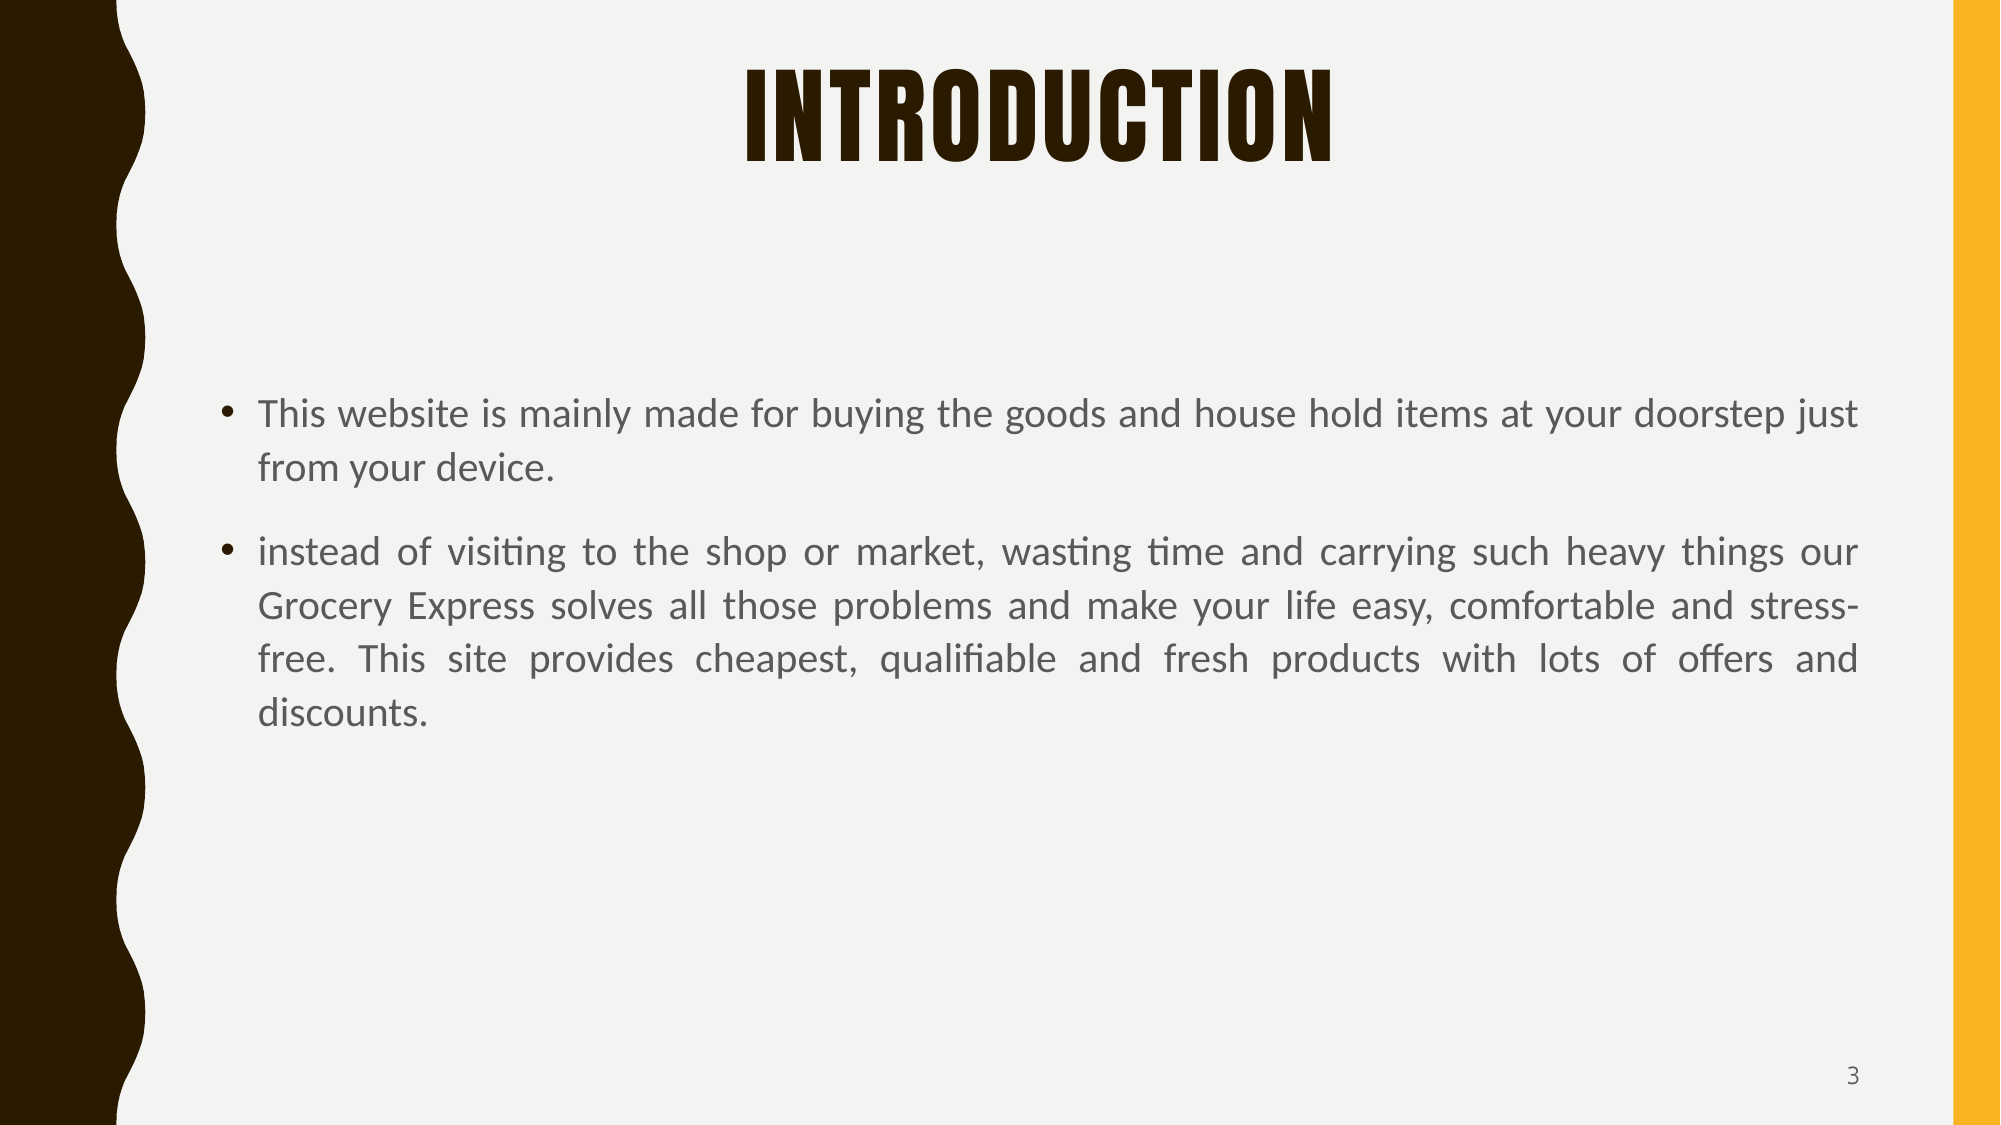

# INTRODUCTION
This website is mainly made for buying the goods and house hold items at your doorstep just from your device.
instead of visiting to the shop or market, wasting time and carrying such heavy things our Grocery Express solves all those problems and make your life easy, comfortable and stress-free. This site provides cheapest, qualifiable and fresh products with lots of offers and discounts.

3